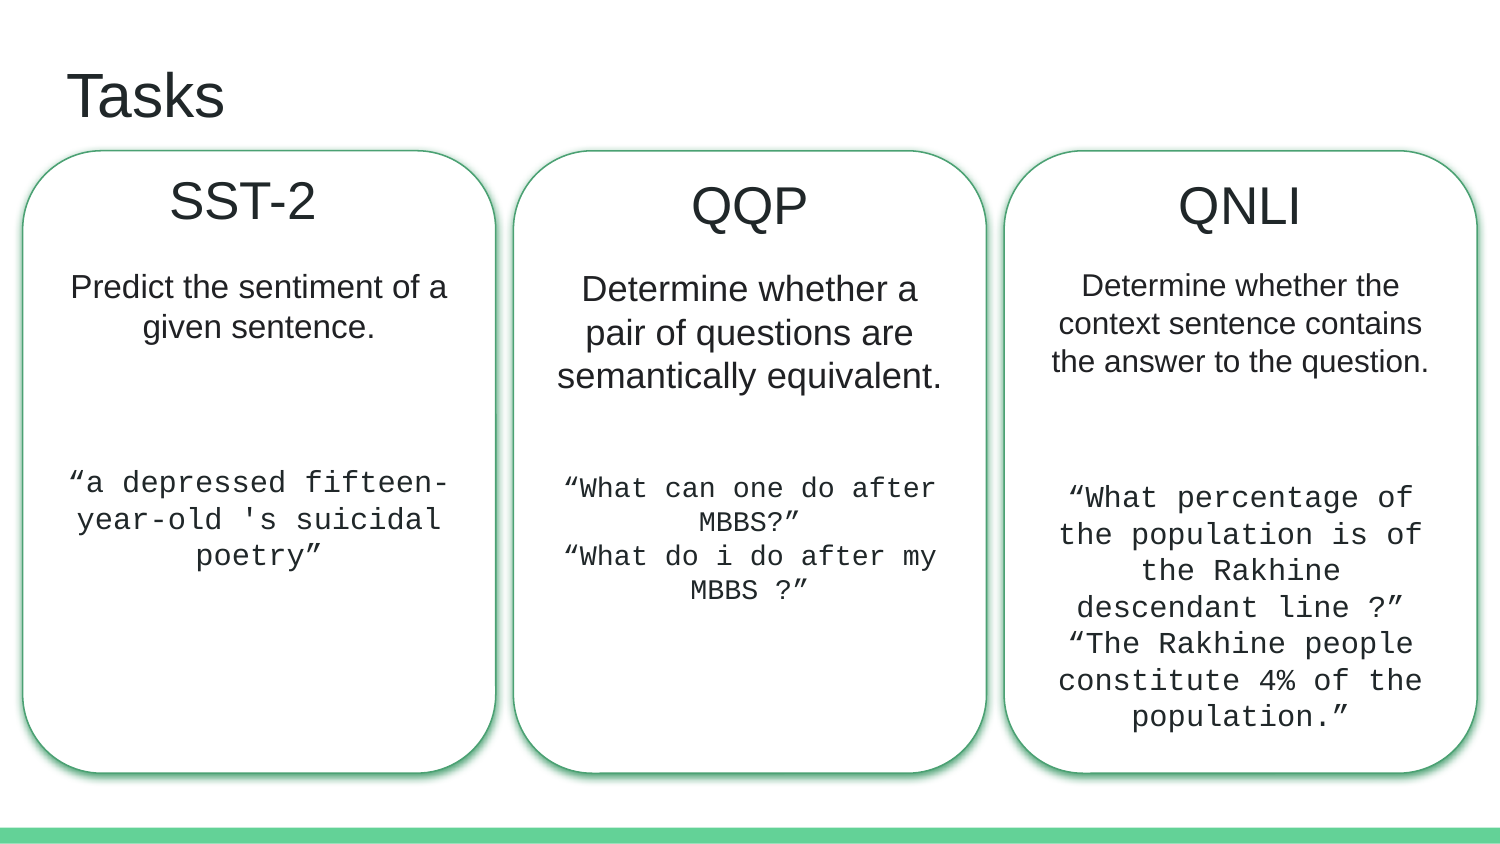

# Tasks

SST-2
QQP
QNLI
Predict the sentiment of a given sentence.
Determine whether a pair of questions are semantically equivalent.
Determine whether the context sentence contains the answer to the question.
“a depressed fifteen-year-old 's suicidal poetry”
“What can one do after MBBS?”
“What do i do after my MBBS ?”
“What percentage of the population is of the Rakhine descendant line ?”
“The Rakhine people constitute 4% of the population.”